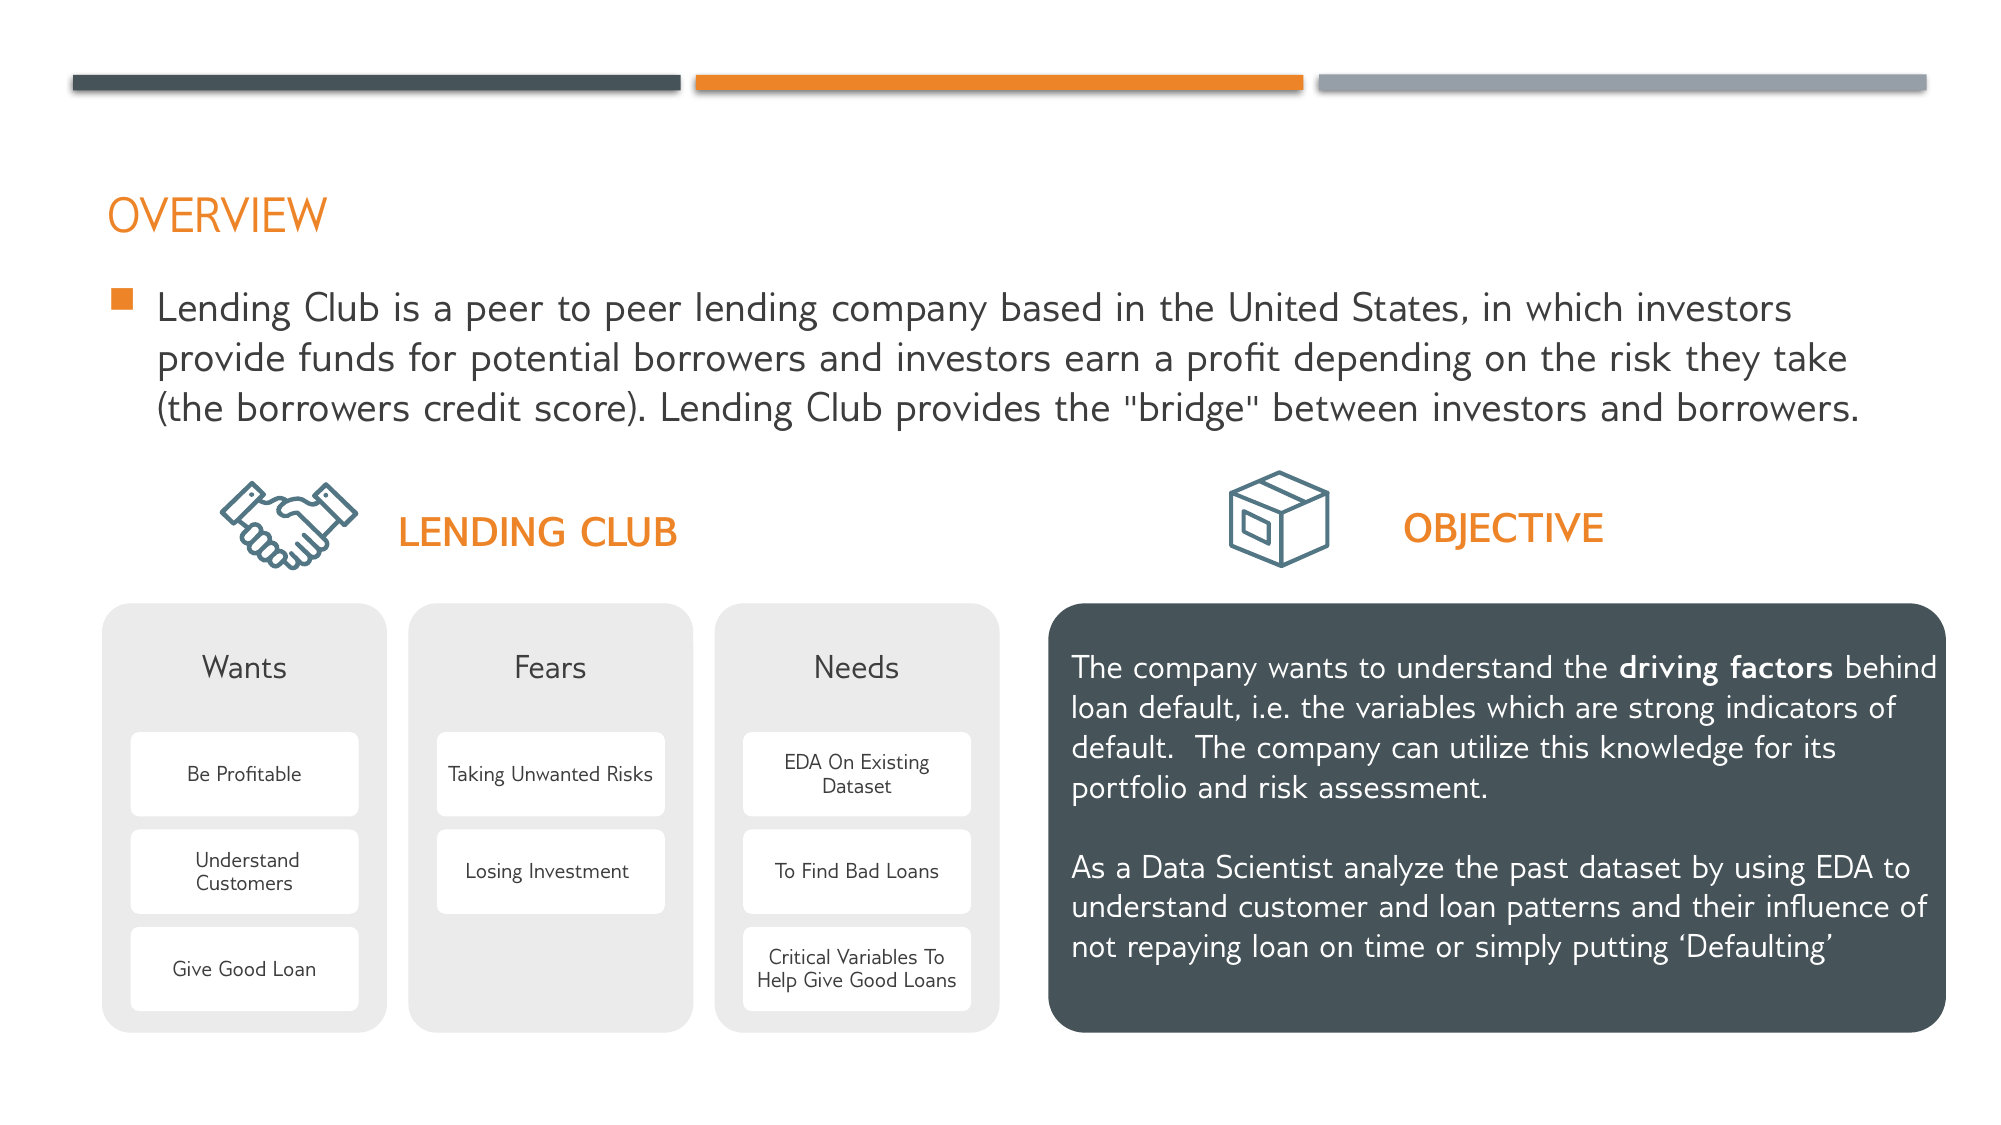

# overview
Lending Club is a peer to peer lending company based in the United States, in which investors provide funds for potential borrowers and investors earn a profit depending on the risk they take (the borrowers credit score). Lending Club provides the "bridge" between investors and borrowers.

OBJECTIVE
LENDING CLUB

Wants

Fears

Needs

The company wants to understand the driving factors behind loan default, i.e. the variables which are strong indicators of
default.  The company can utilize this knowledge for its portfolio and risk assessment.

As a Data Scientist analyze the past dataset by using EDA to understand customer and loan patterns and their influence of not repaying loan on time or simply putting ‘Defaulting’

 Be Profitable

Taking Unwanted Risks

EDA On Existing Dataset

 Understand Customers

Losing Investment

To Find Bad Loans

Give Good Loan

Critical Variables To Help Give Good Loans